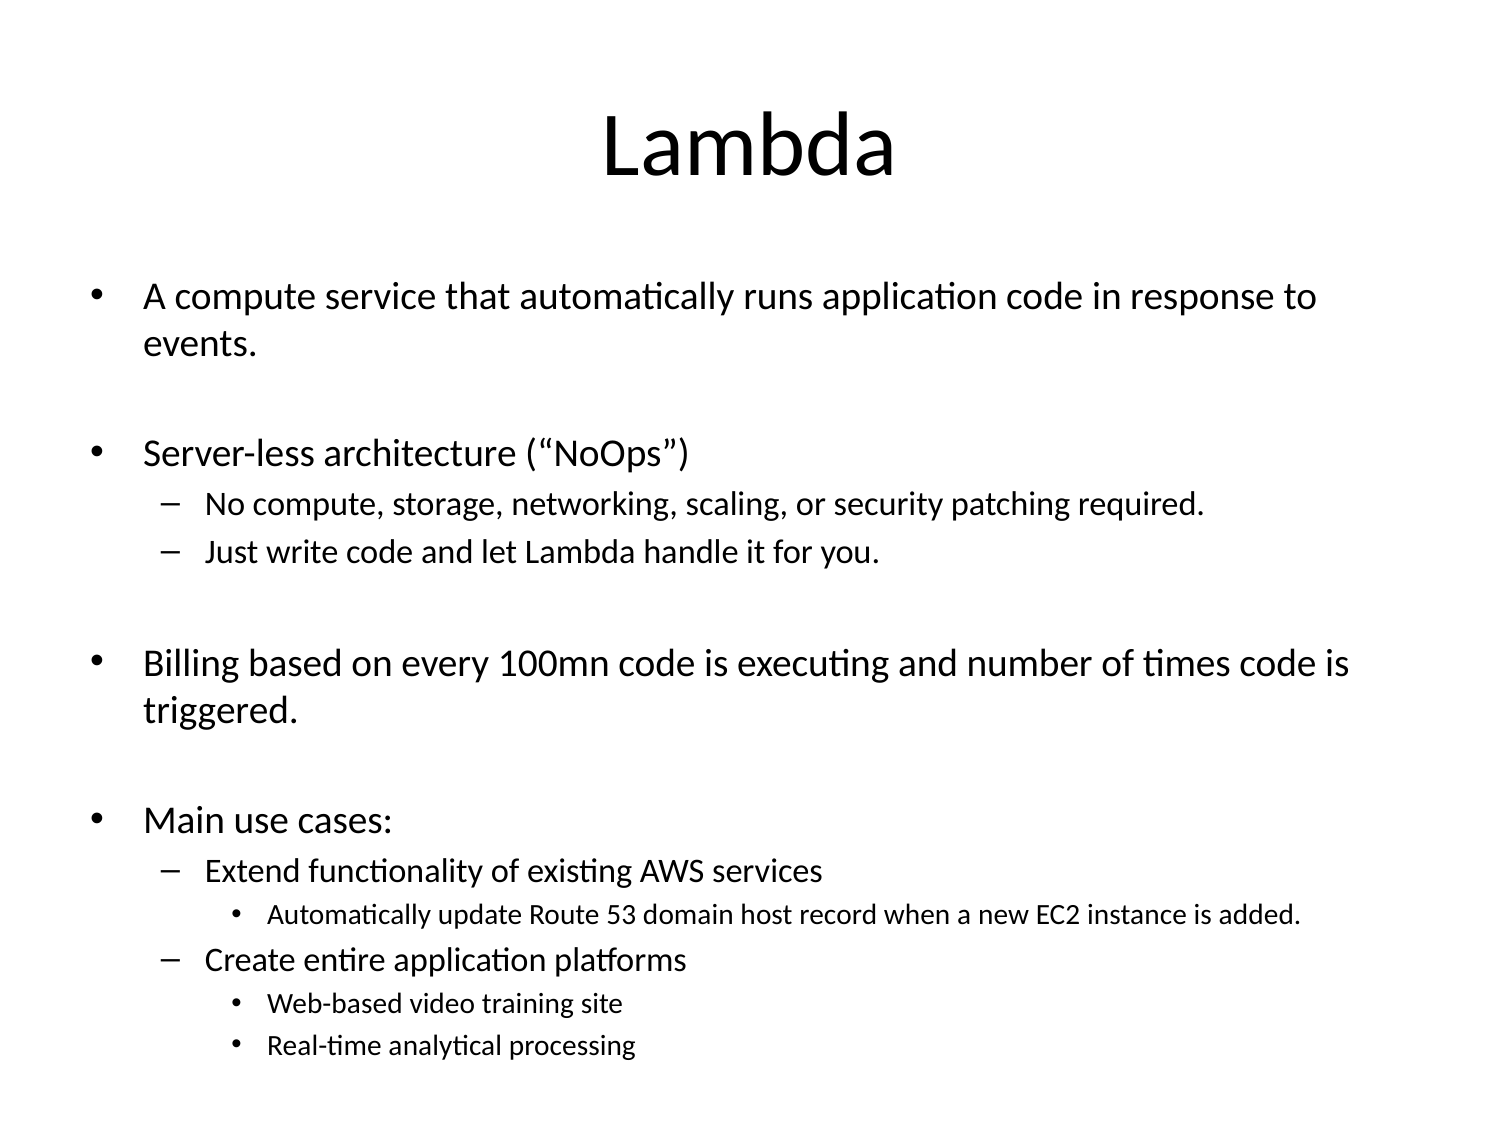

# Lambda
A compute service that automatically runs application code in response to events.

Server-less architecture (“NoOps”)
No compute, storage, networking, scaling, or security patching required.
Just write code and let Lambda handle it for you.

Billing based on every 100mn code is executing and number of times code is triggered.

Main use cases:
Extend functionality of existing AWS services
Automatically update Route 53 domain host record when a new EC2 instance is added.
Create entire application platforms
Web-based video training site
Real-time analytical processing